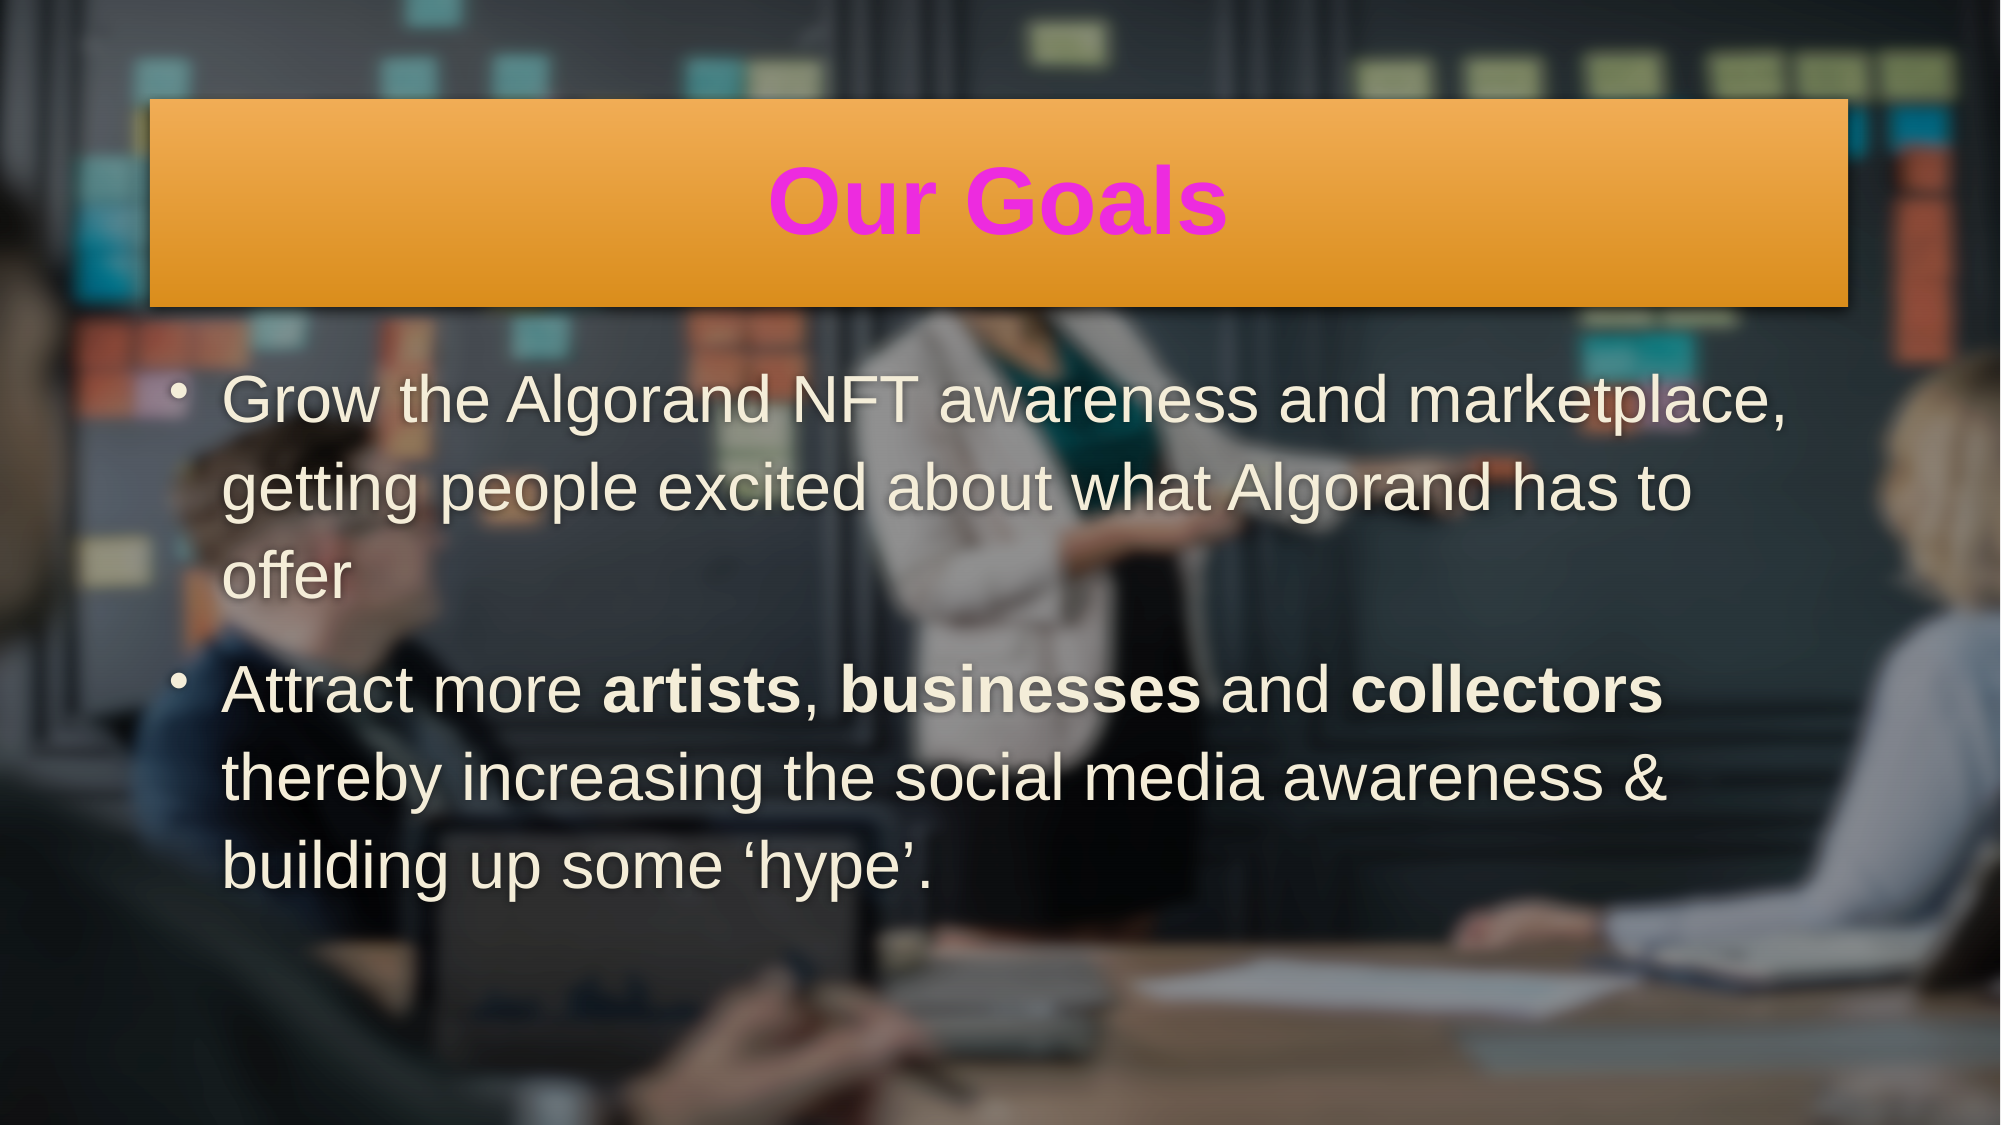

# Our Goals
Grow the Algorand NFT awareness and marketplace, getting people excited about what Algorand has to offer
Attract more artists, businesses and collectors thereby increasing the social media awareness & building up some ‘hype’.